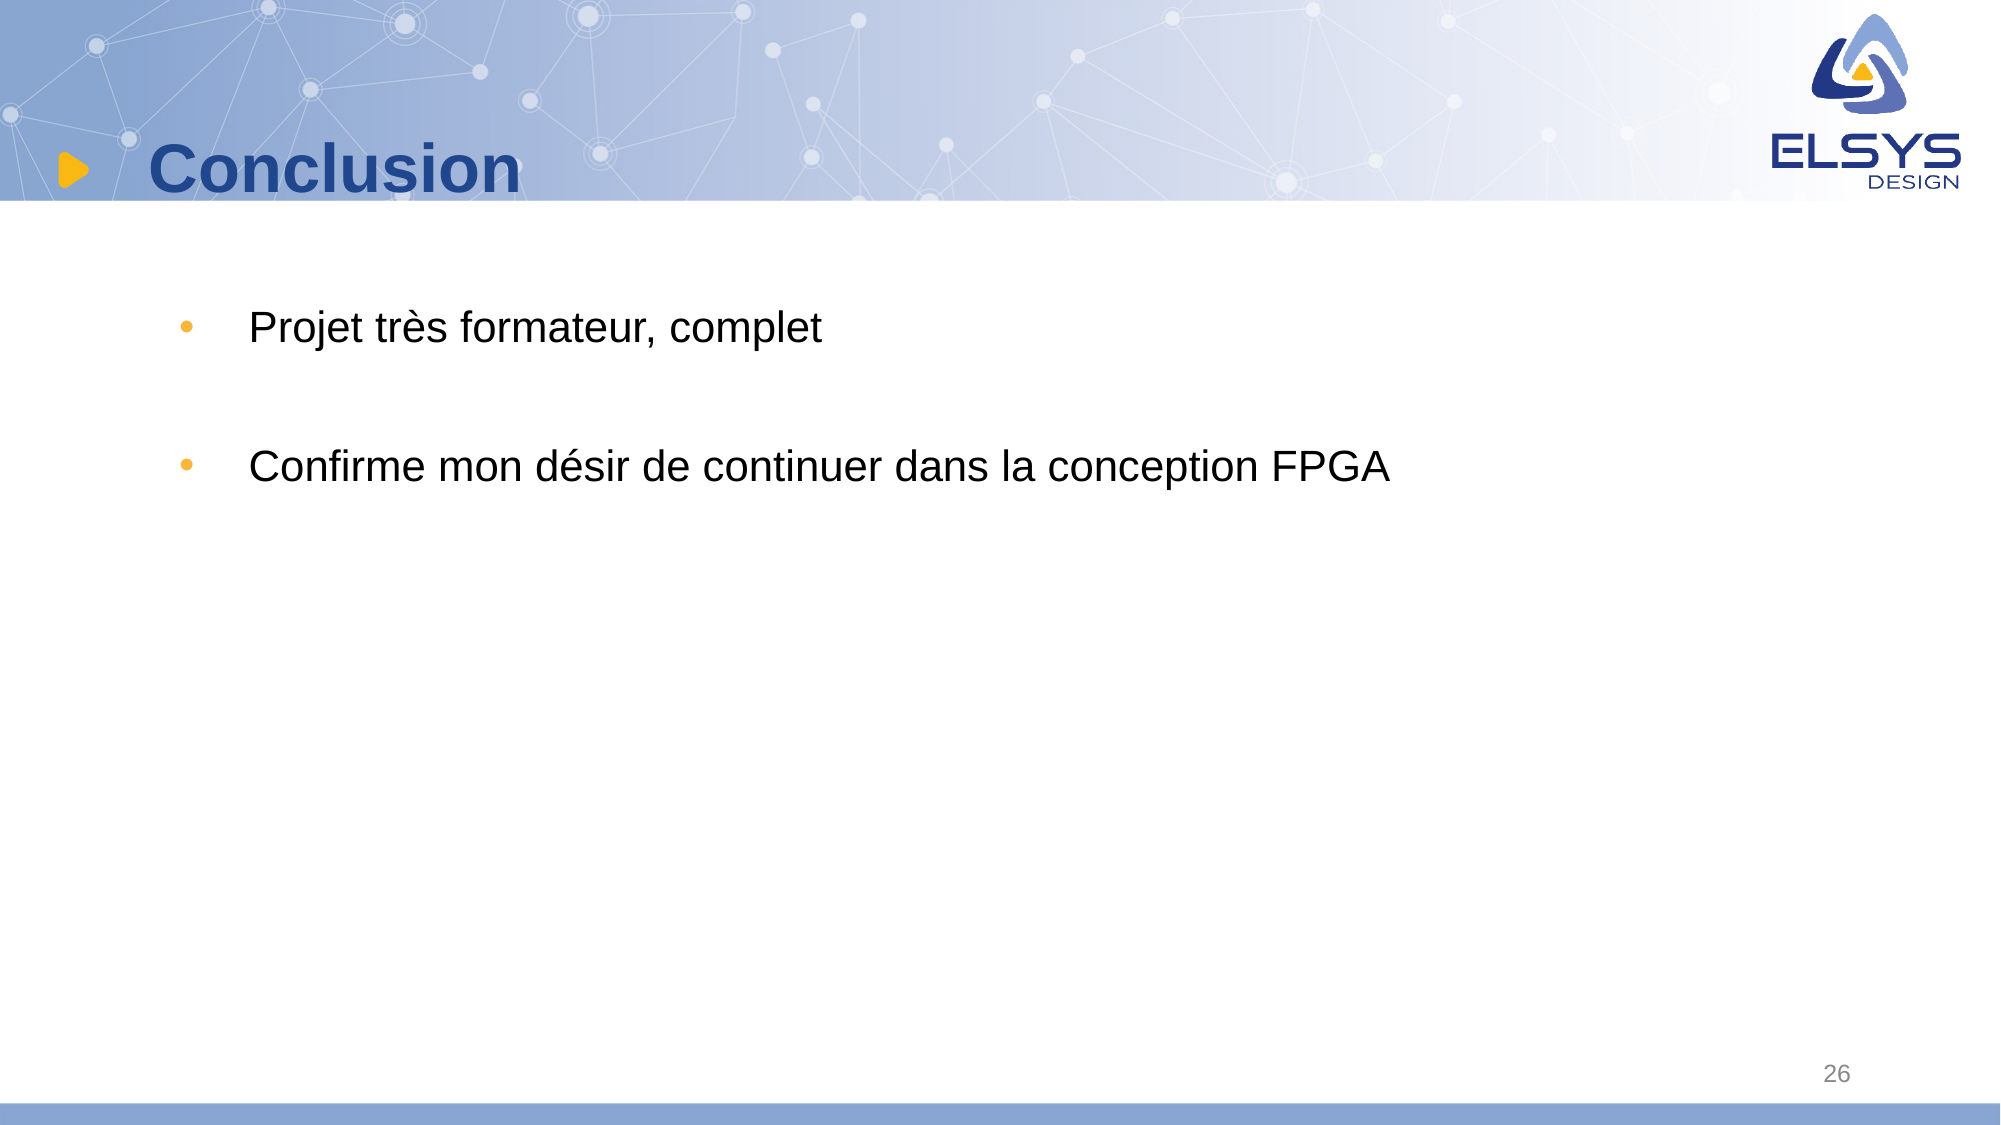

# Conclusion
Projet très formateur, complet

Confirme mon désir de continuer dans la conception FPGA
26